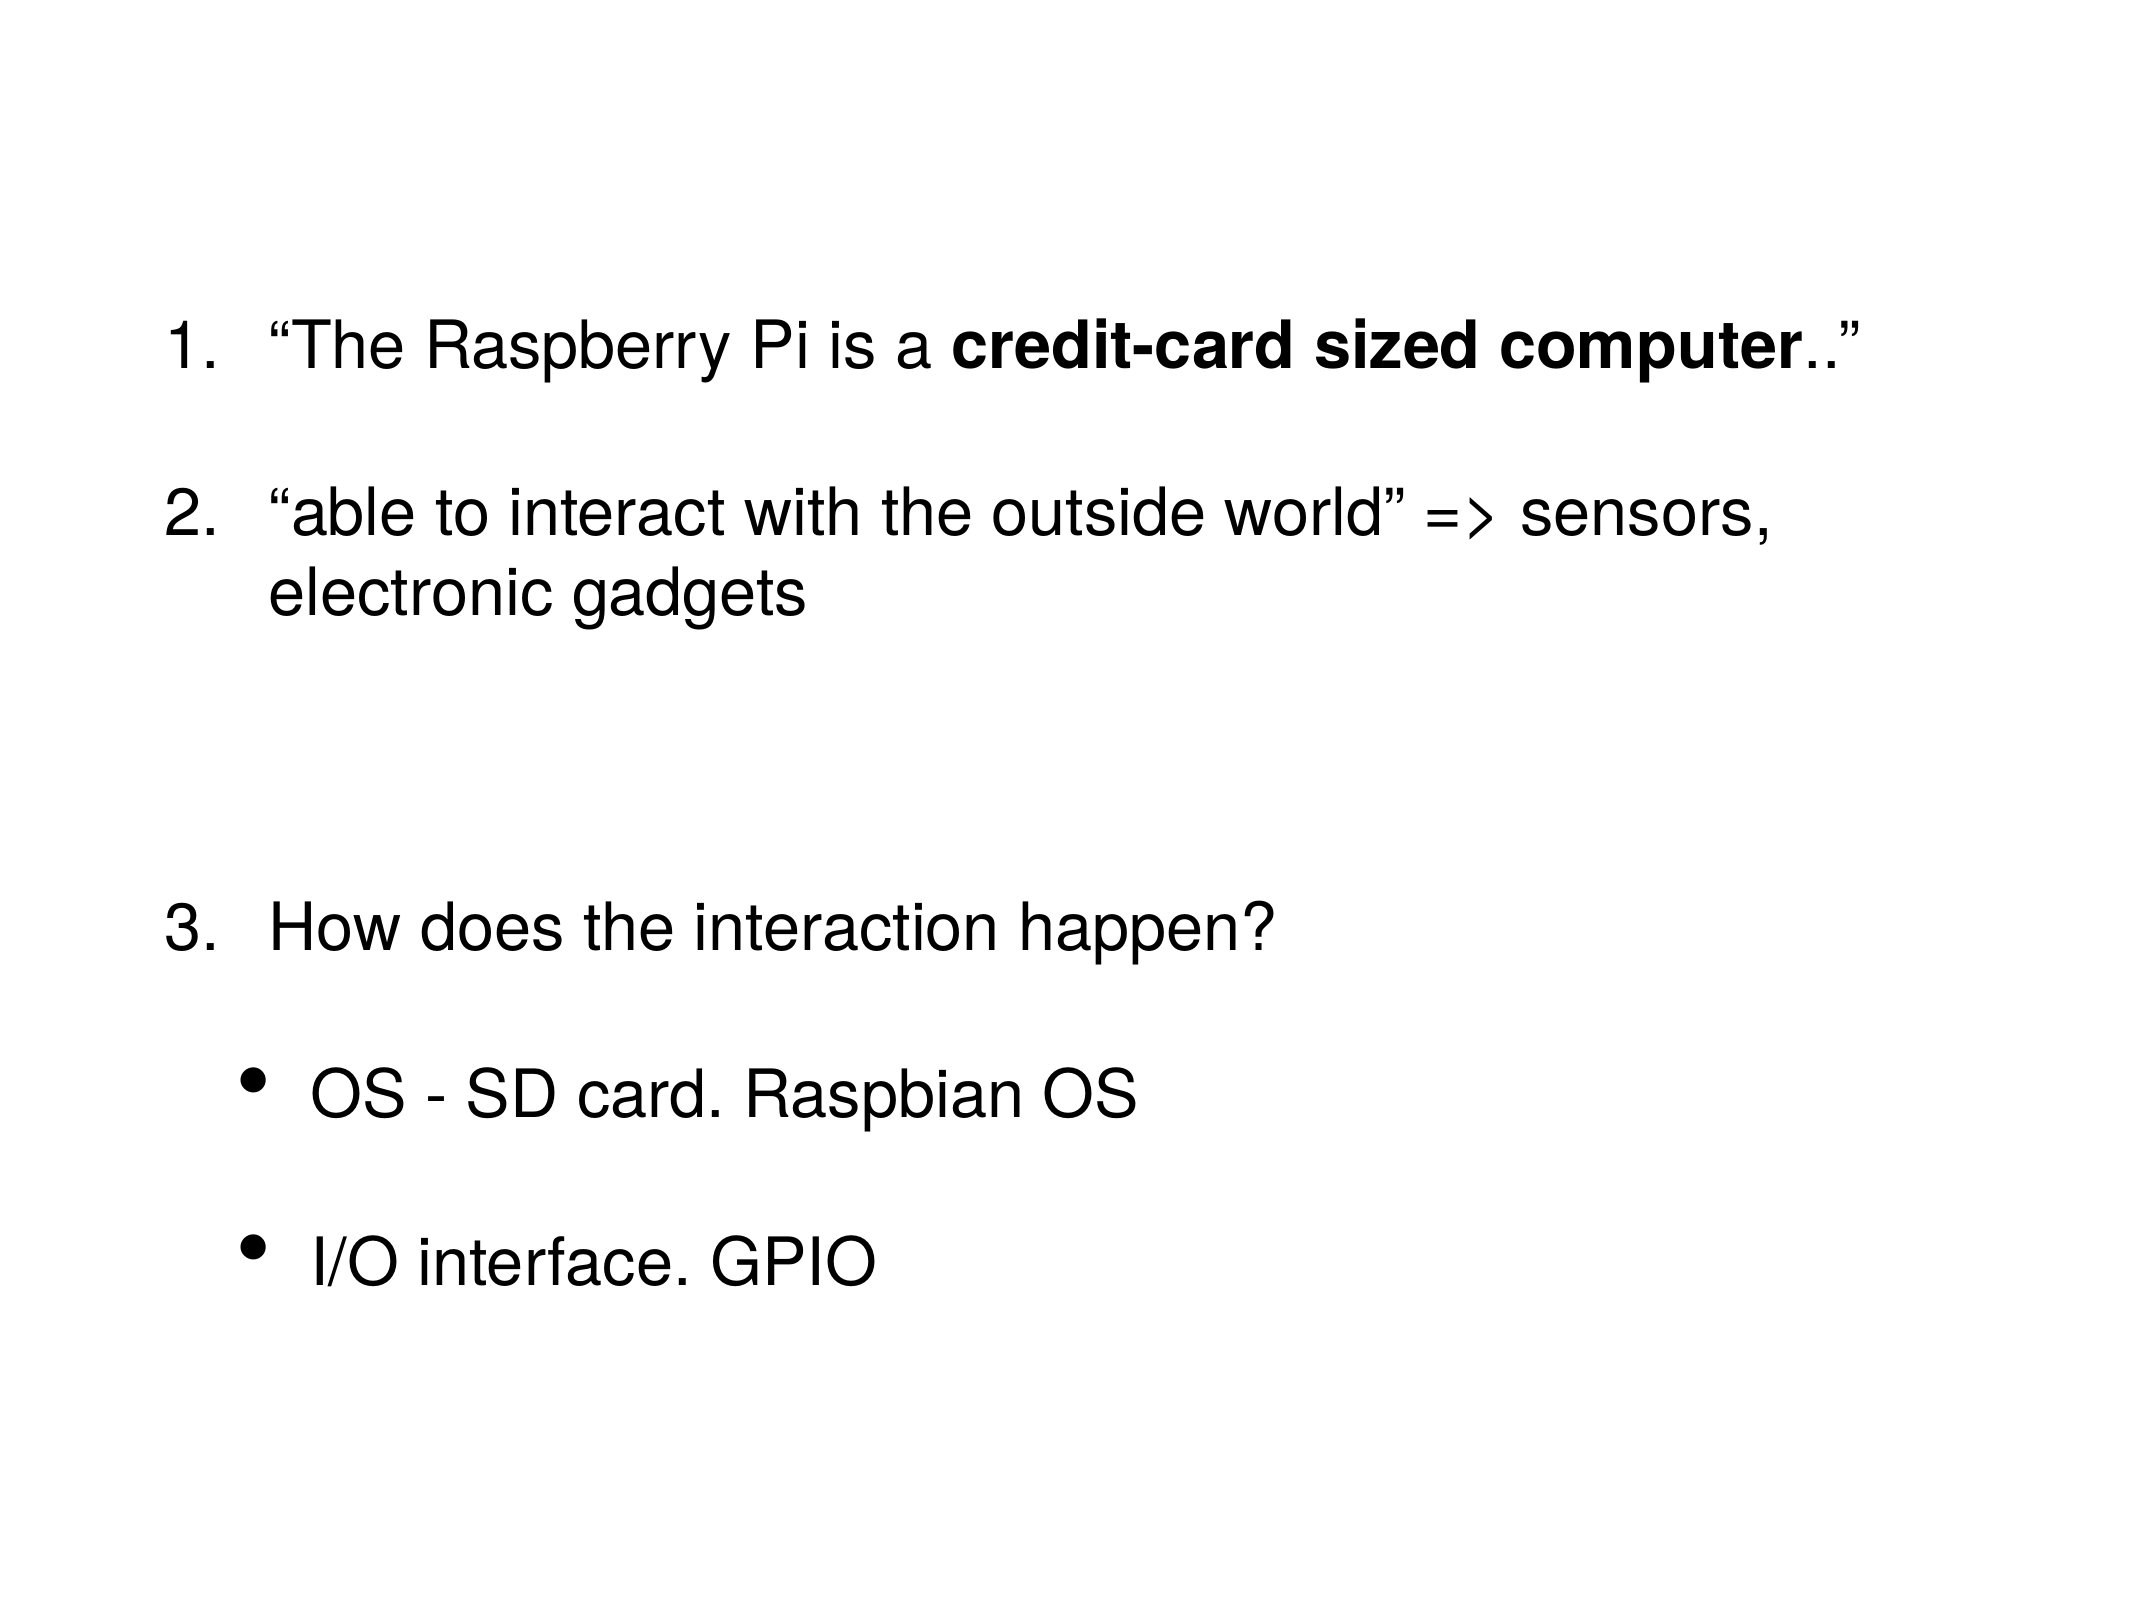

“The Raspberry Pi is a credit-card sized computer..”
“able to interact with the outside world” => sensors, electronic gadgets

How does the interaction happen?
OS - SD card. Raspbian OS
I/O interface. GPIO
4